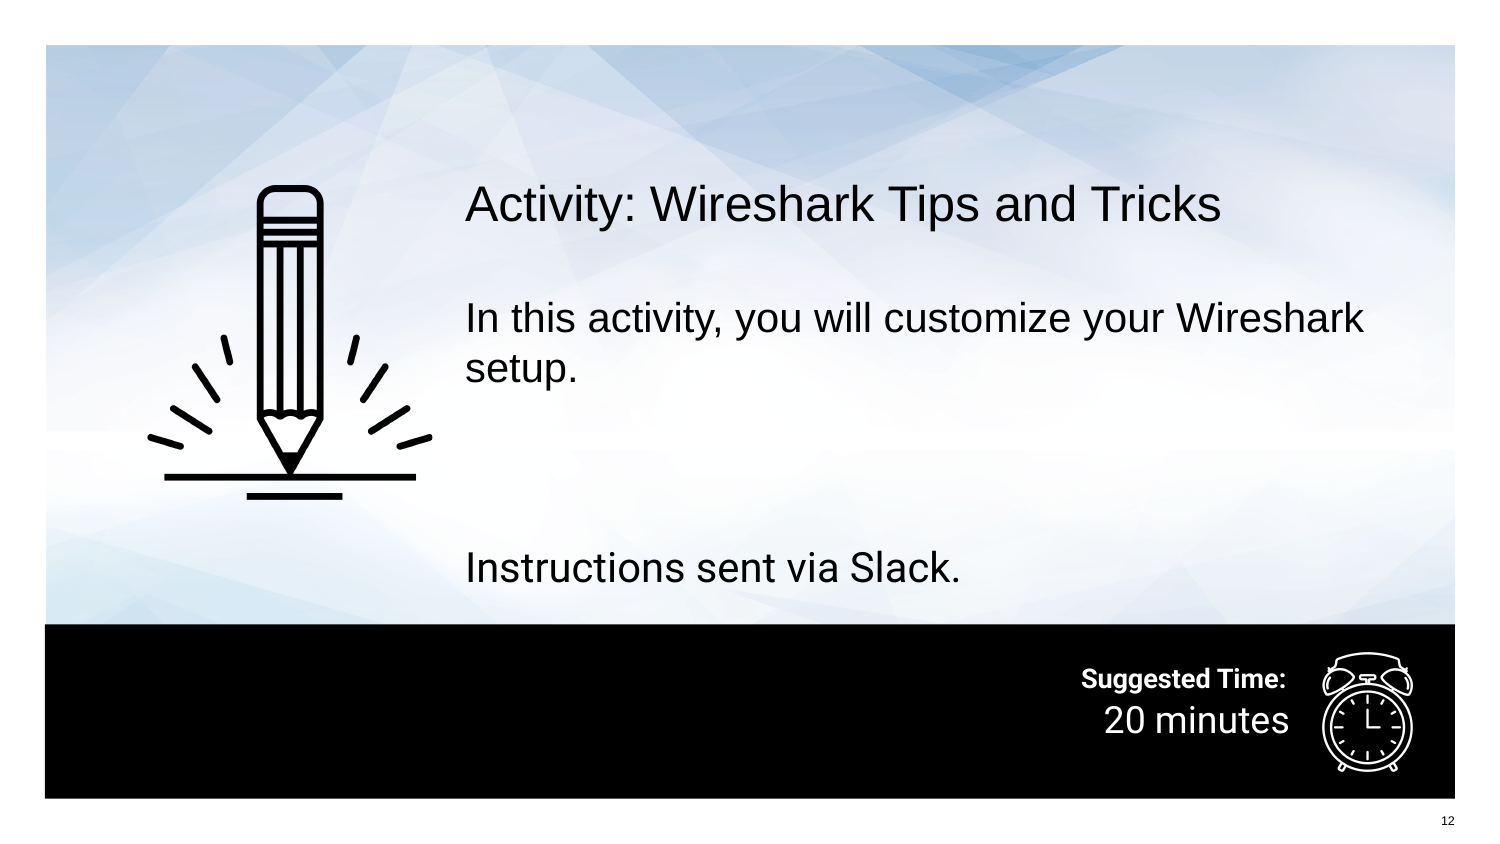

Activity: Wireshark Tips and Tricks

In this activity, you will customize your Wireshark setup.

Instructions sent via Slack.
# 20 minutes

12